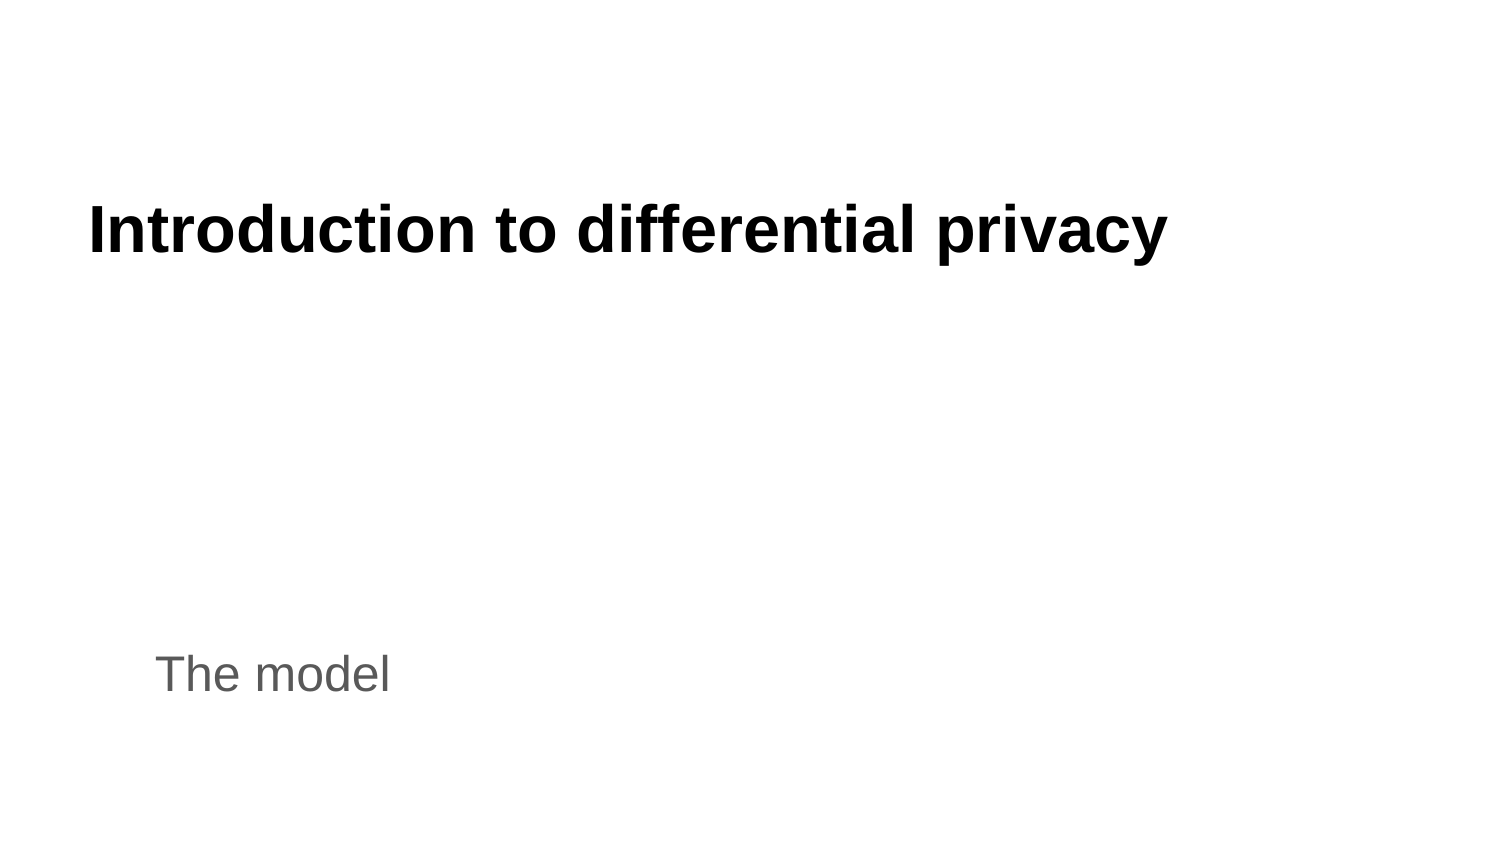

# Introduction to differential privacy
The model